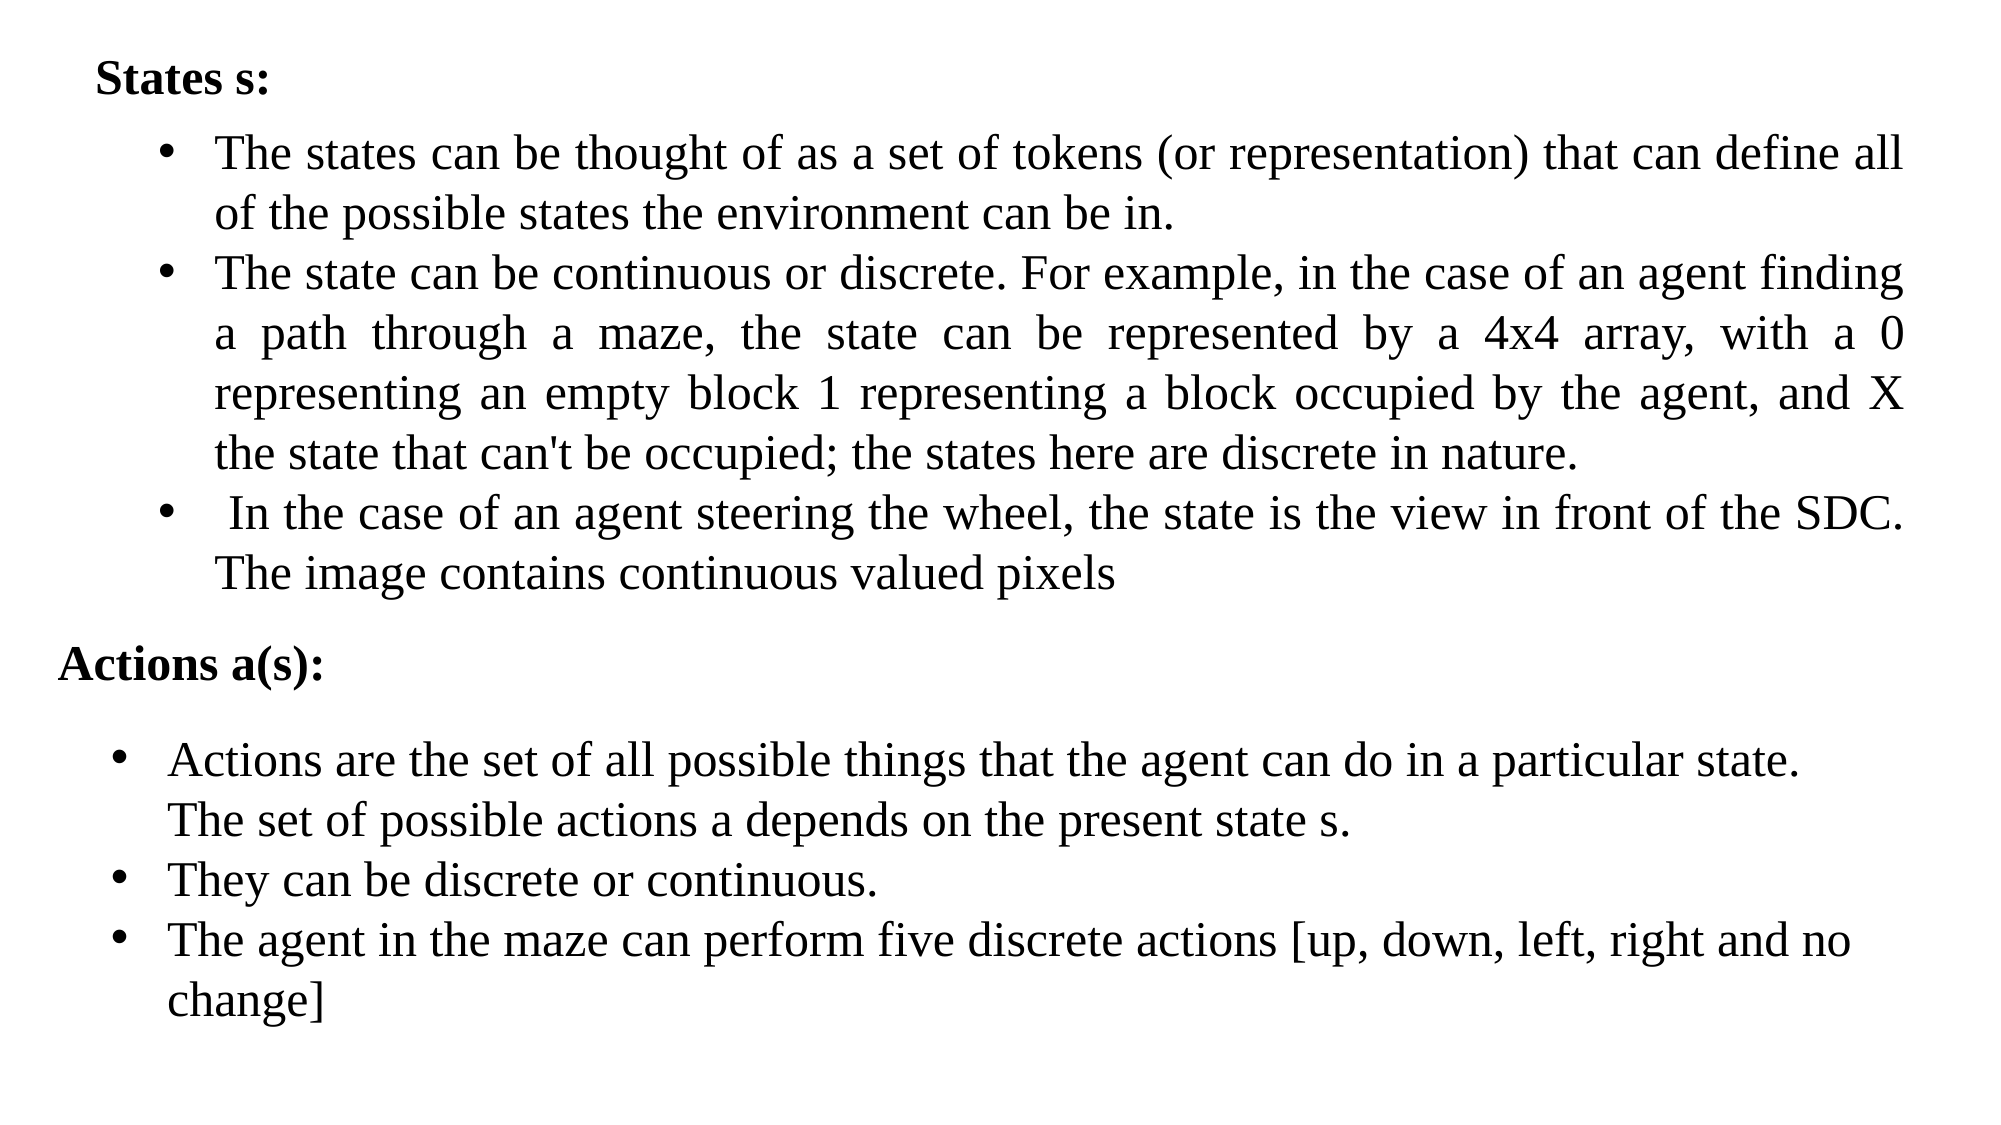

States s:
The states can be thought of as a set of tokens (or representation) that can define all of the possible states the environment can be in.
The state can be continuous or discrete. For example, in the case of an agent finding a path through a maze, the state can be represented by a 4x4 array, with a 0 representing an empty block 1 representing a block occupied by the agent, and X the state that can't be occupied; the states here are discrete in nature.
 In the case of an agent steering the wheel, the state is the view in front of the SDC. The image contains continuous valued pixels
Actions a(s):
Actions are the set of all possible things that the agent can do in a particular state. The set of possible actions a depends on the present state s.
They can be discrete or continuous.
The agent in the maze can perform five discrete actions [up, down, left, right and no change]